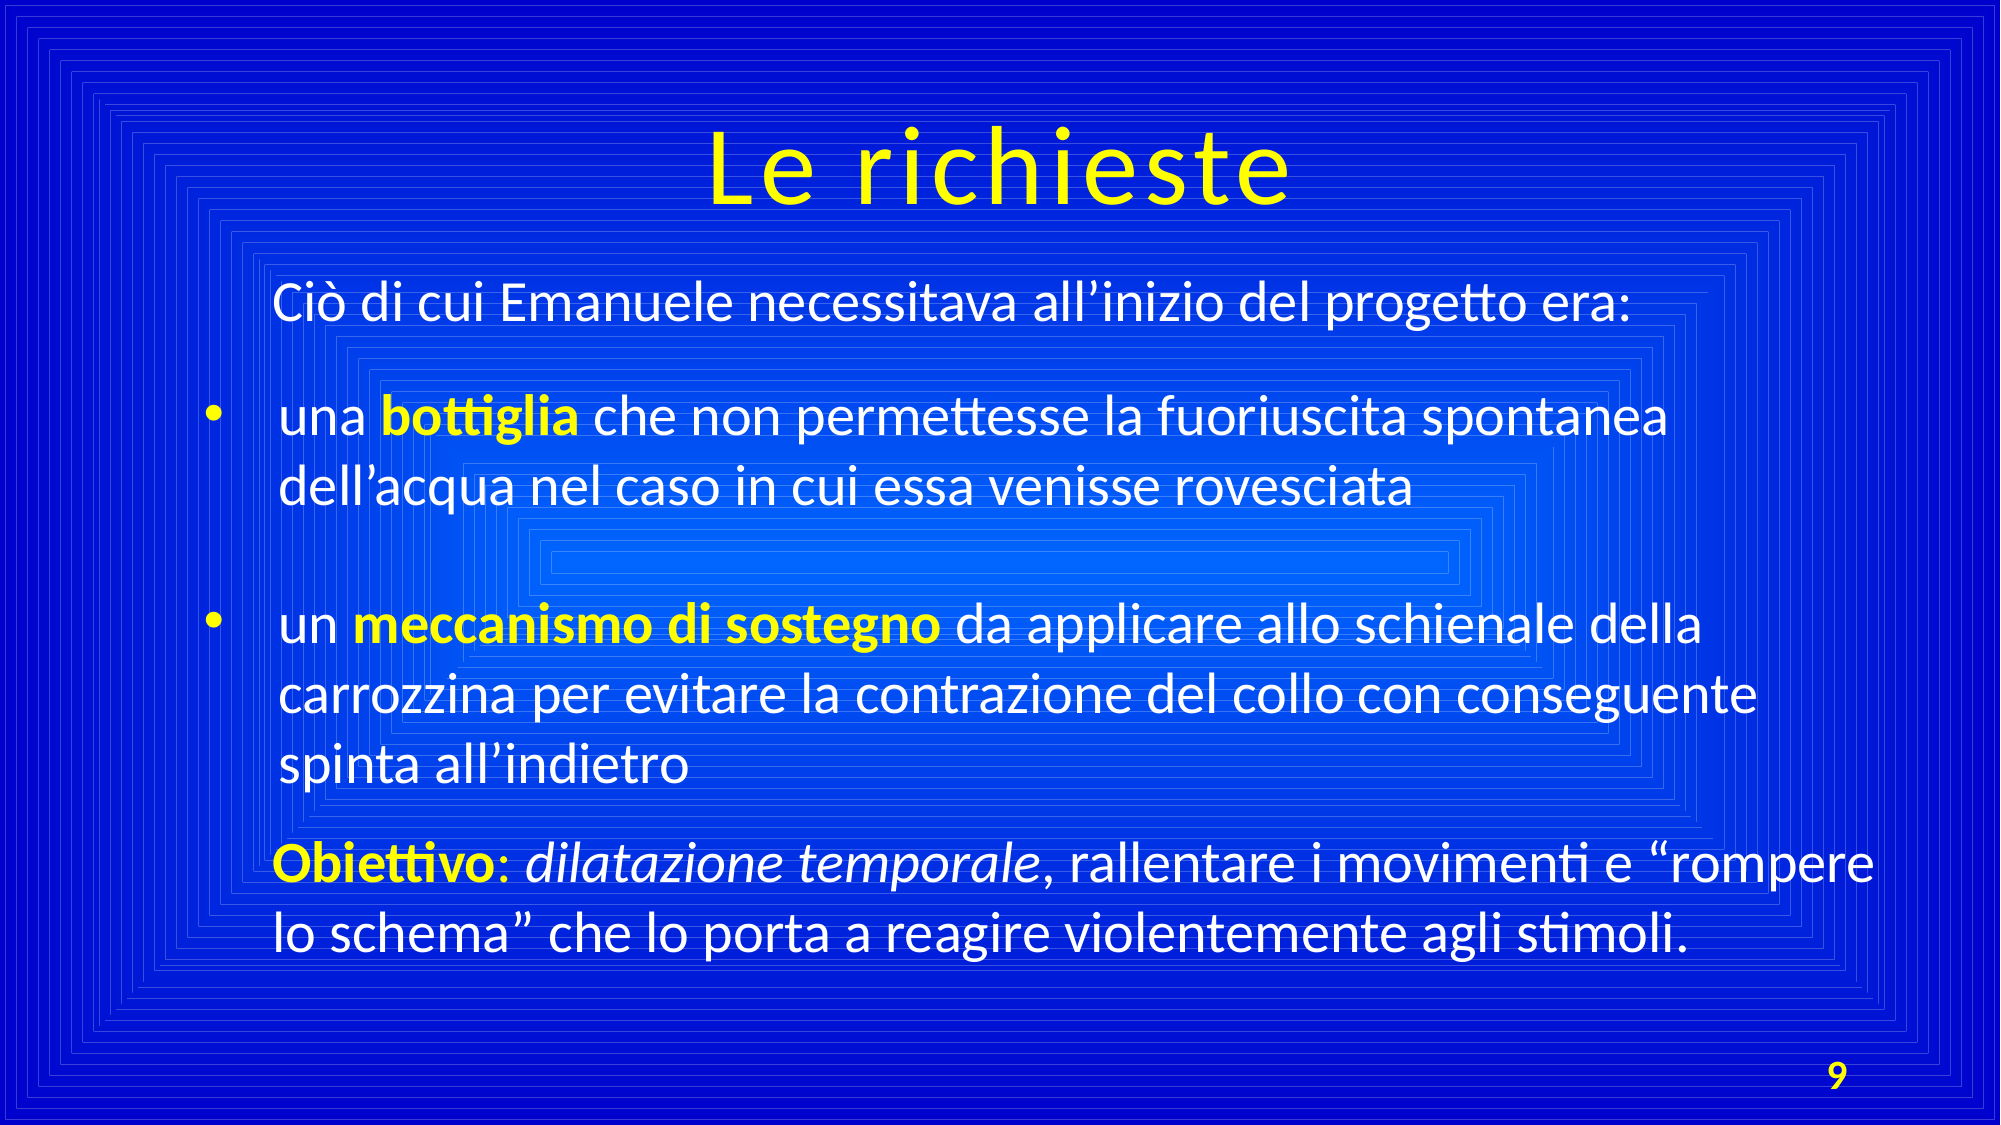

# Le richieste
Ciò di cui Emanuele necessitava all’inizio del progetto era:

una bottiglia che non permettesse la fuoriuscita spontanea dell’acqua nel caso in cui essa venisse rovesciata
un meccanismo di sostegno da applicare allo schienale della carrozzina per evitare la contrazione del collo con conseguente spinta all’indietro

Obiettivo: dilatazione temporale, rallentare i movimenti e “rompere lo schema” che lo porta a reagire violentemente agli stimoli.
9